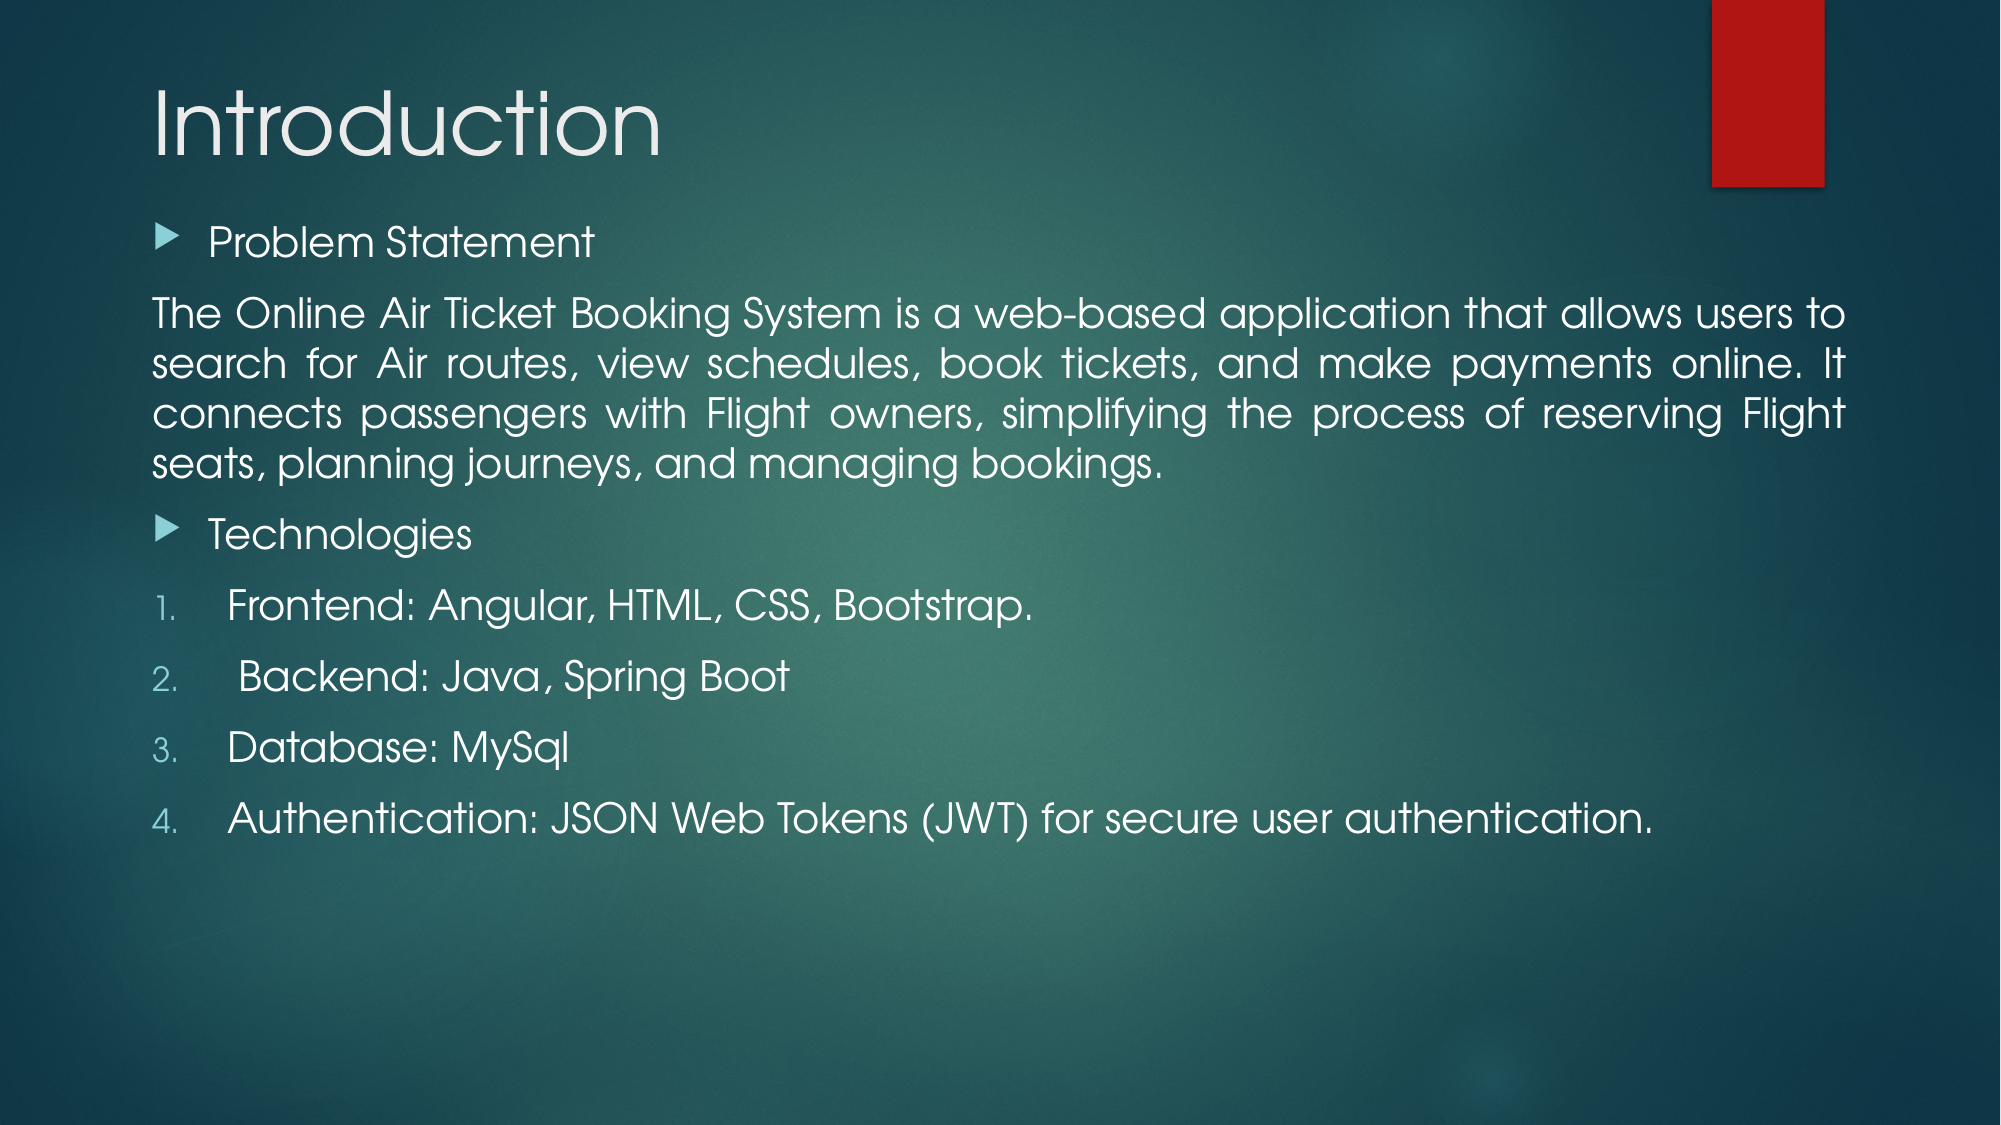

# Introduction
Problem Statement
The Online Air Ticket Booking System is a web-based application that allows users to search for Air routes, view schedules, book tickets, and make payments online. It connects passengers with Flight owners, simplifying the process of reserving Flight seats, planning journeys, and managing bookings.
Technologies
Frontend: Angular, HTML, CSS, Bootstrap.
 Backend: Java, Spring Boot
Database: MySql
Authentication: JSON Web Tokens (JWT) for secure user authentication.